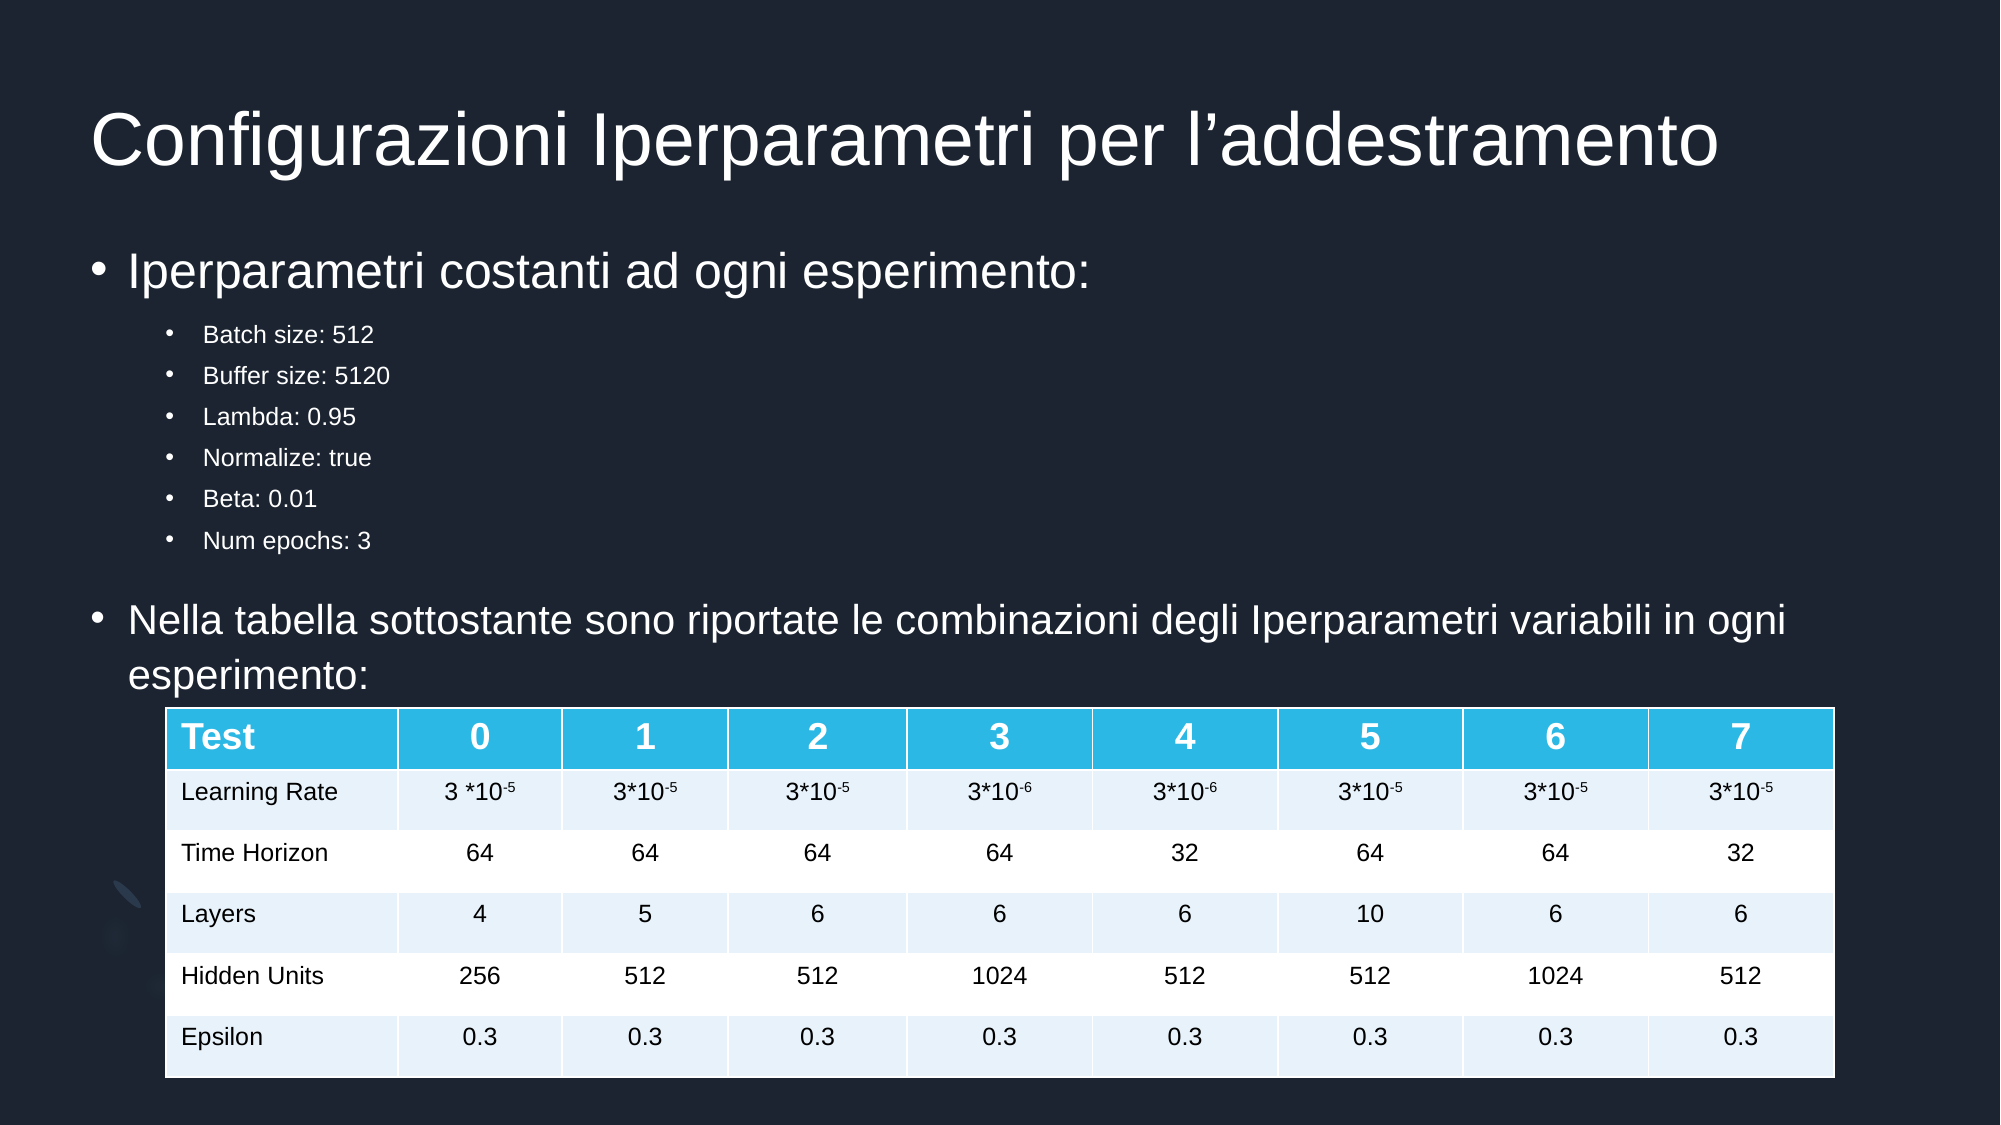

# Configurazioni Iperparametri per l’addestramento
Iperparametri costanti ad ogni esperimento:
Batch size: 512
Buffer size: 5120
Lambda: 0.95
Normalize: true
Beta: 0.01
Num epochs: 3
Nella tabella sottostante sono riportate le combinazioni degli Iperparametri variabili in ogni esperimento:

| Test | 0 | 1 | 2 | 3 | 4 | 5 | 6 | 7 |
| --- | --- | --- | --- | --- | --- | --- | --- | --- |
| Learning Rate | 3 \*10-5 | 3\*10-5 | 3\*10-5 | 3\*10-6 | 3\*10-6 | 3\*10-5 | 3\*10-5 | 3\*10-5 |
| Time Horizon | 64 | 64 | 64 | 64 | 32 | 64 | 64 | 32 |
| Layers | 4 | 5 | 6 | 6 | 6 | 10 | 6 | 6 |
| Hidden Units | 256 | 512 | 512 | 1024 | 512 | 512 | 1024 | 512 |
| Epsilon | 0.3 | 0.3 | 0.3 | 0.3 | 0.3 | 0.3 | 0.3 | 0.3 |